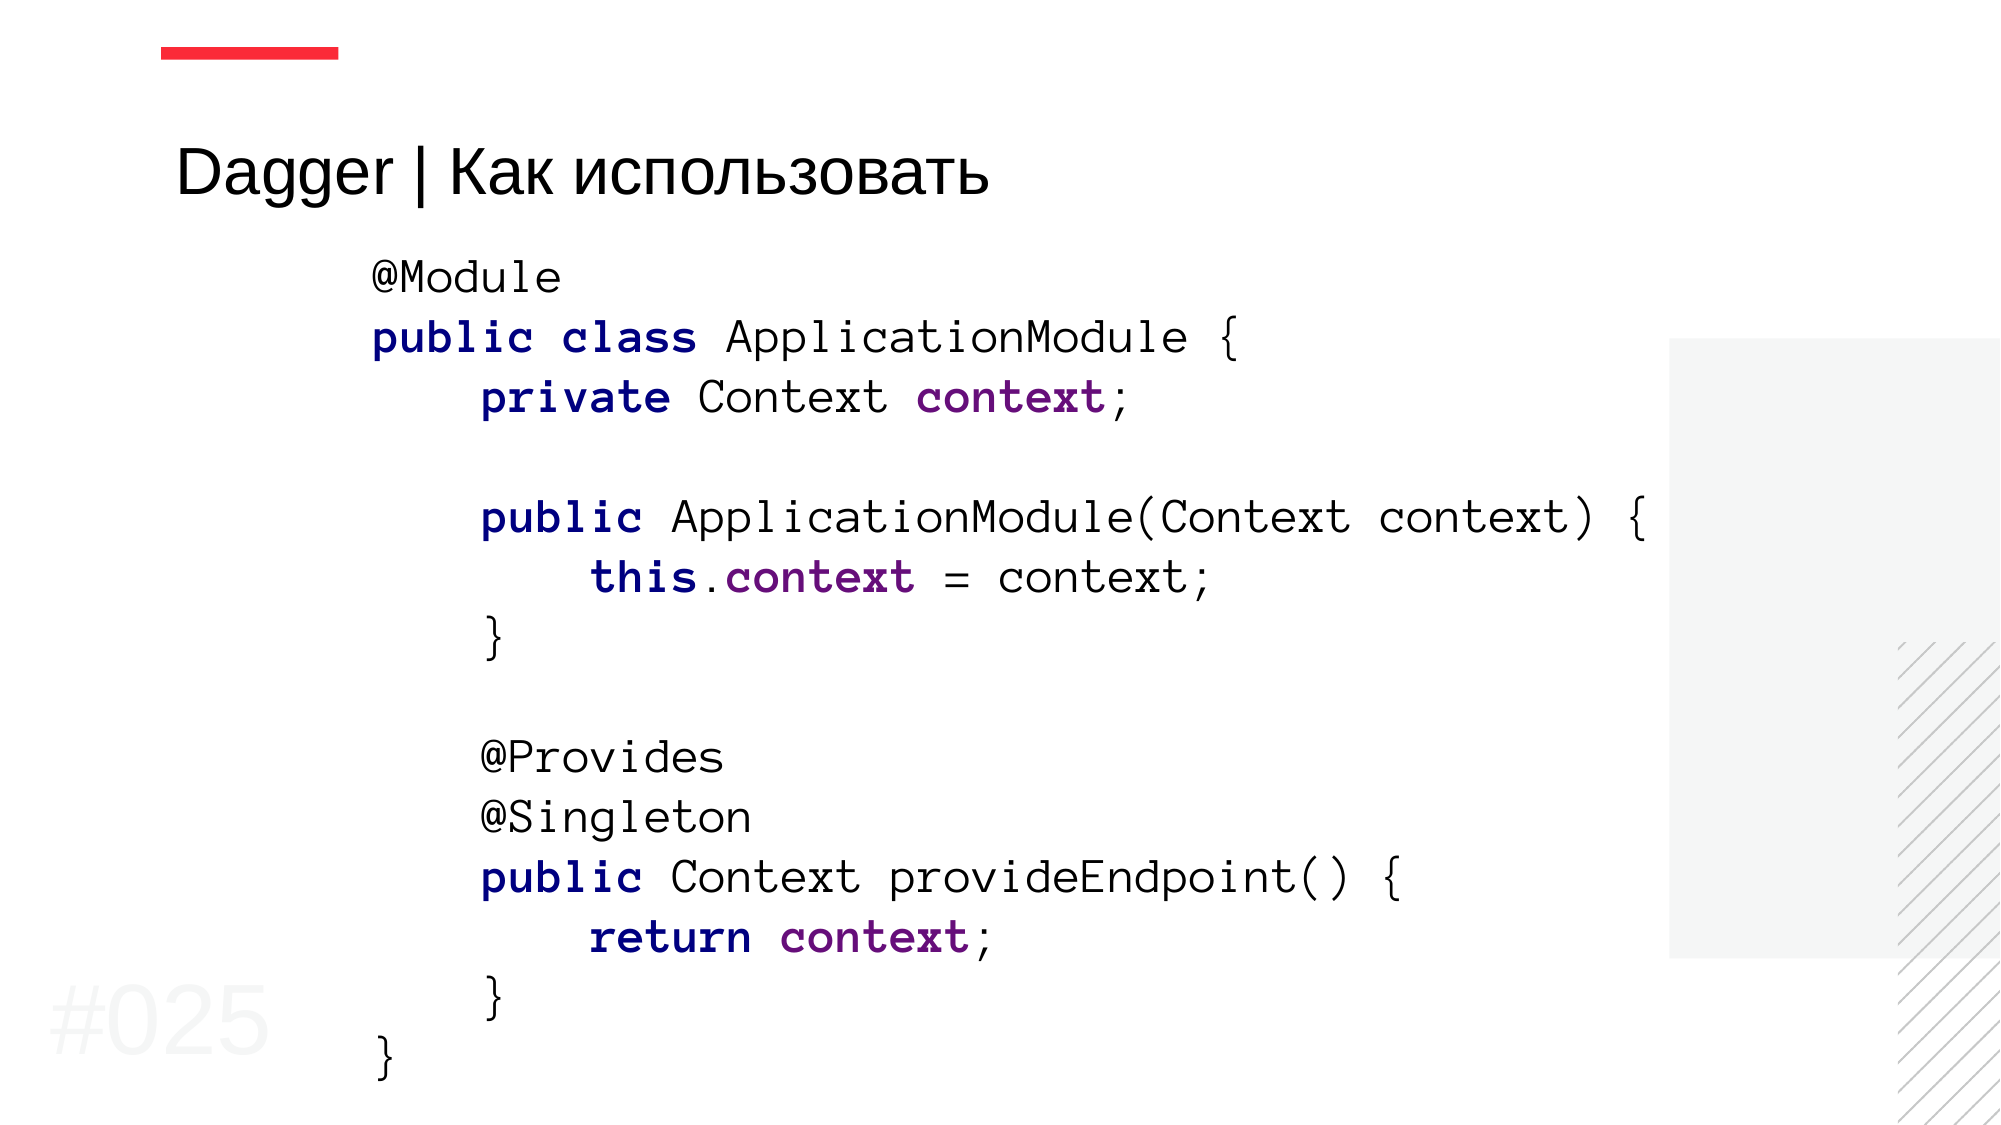

Dagger | Как использовать
@Module
public class ApplicationModule {
    private Context context;
    public ApplicationModule(Context context) {
        this.context = context;
    }
    @Provides
    @Singleton
    public Context provideEndpoint() {
        return context;
    }
}
#025